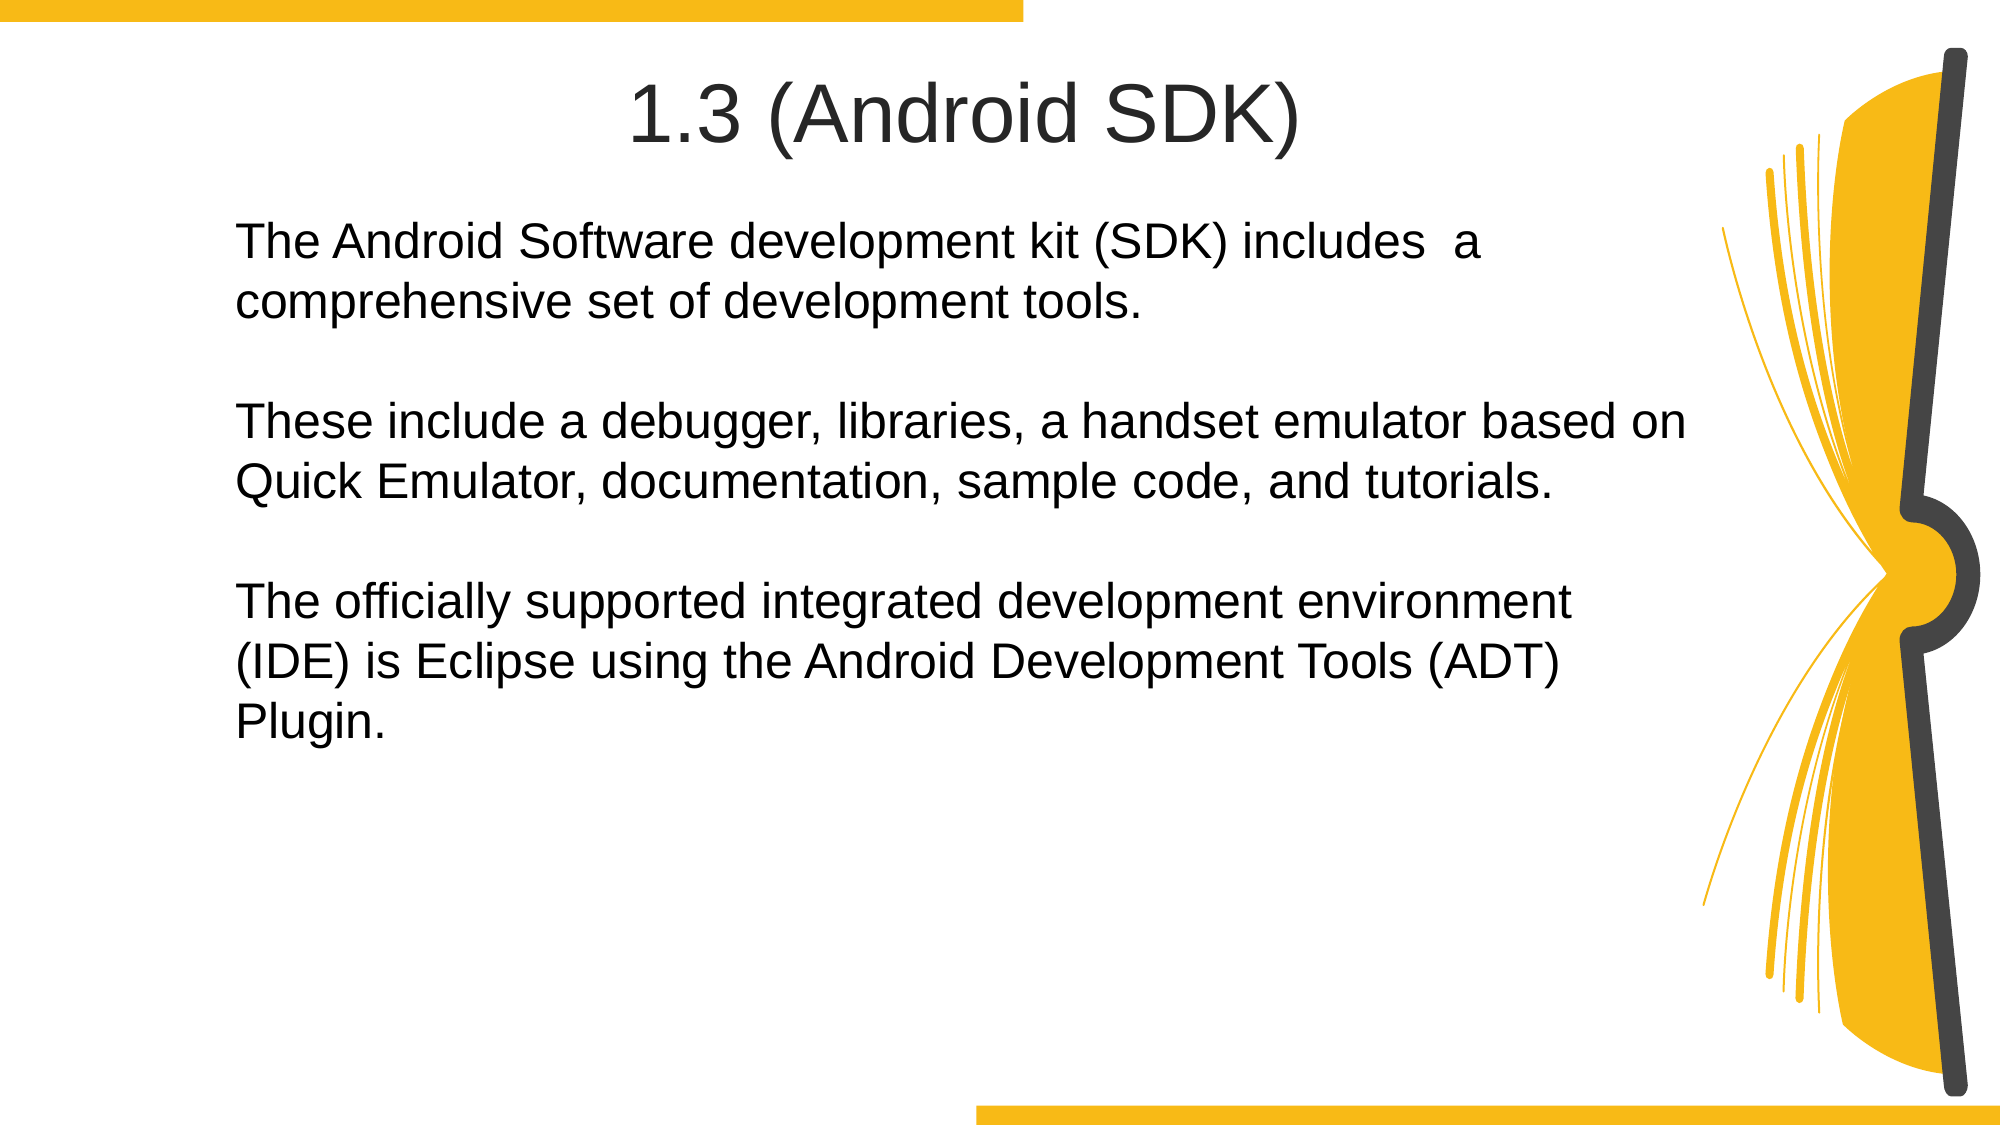

1.3 (Android SDK)
The Android Software development kit (SDK) includes  a comprehensive set of development tools.

These include a debugger, libraries, a handset emulator based on Quick Emulator, documentation, sample code, and tutorials.

The officially supported integrated development environment (IDE) is Eclipse using the Android Development Tools (ADT) Plugin.